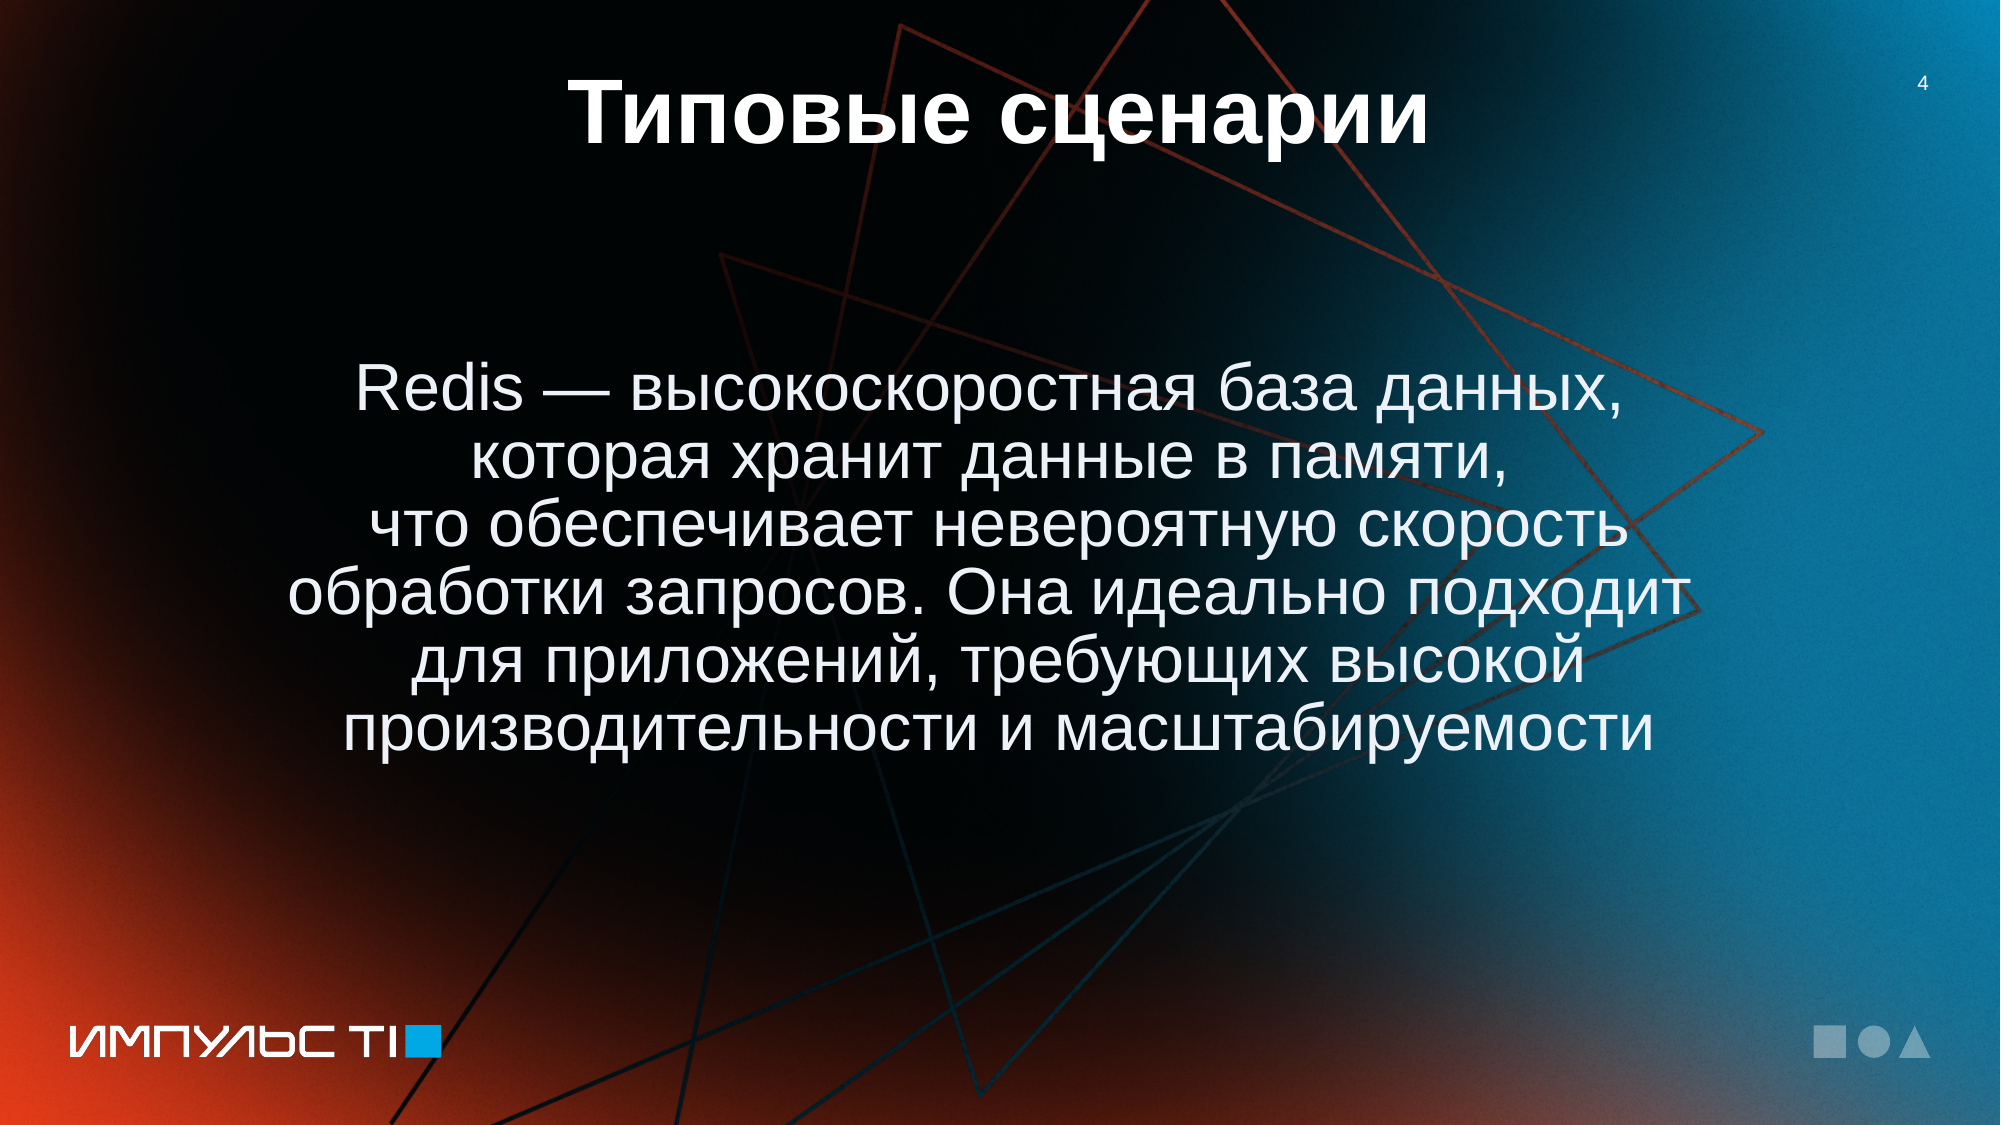

Типовые сценарии
Redis — высокоскоростная база данных,
которая хранит данные в памяти,
что обеспечивает невероятную скорость обработки запросов. Она идеально подходит
для приложений, требующих высокой производительности и масштабируемости